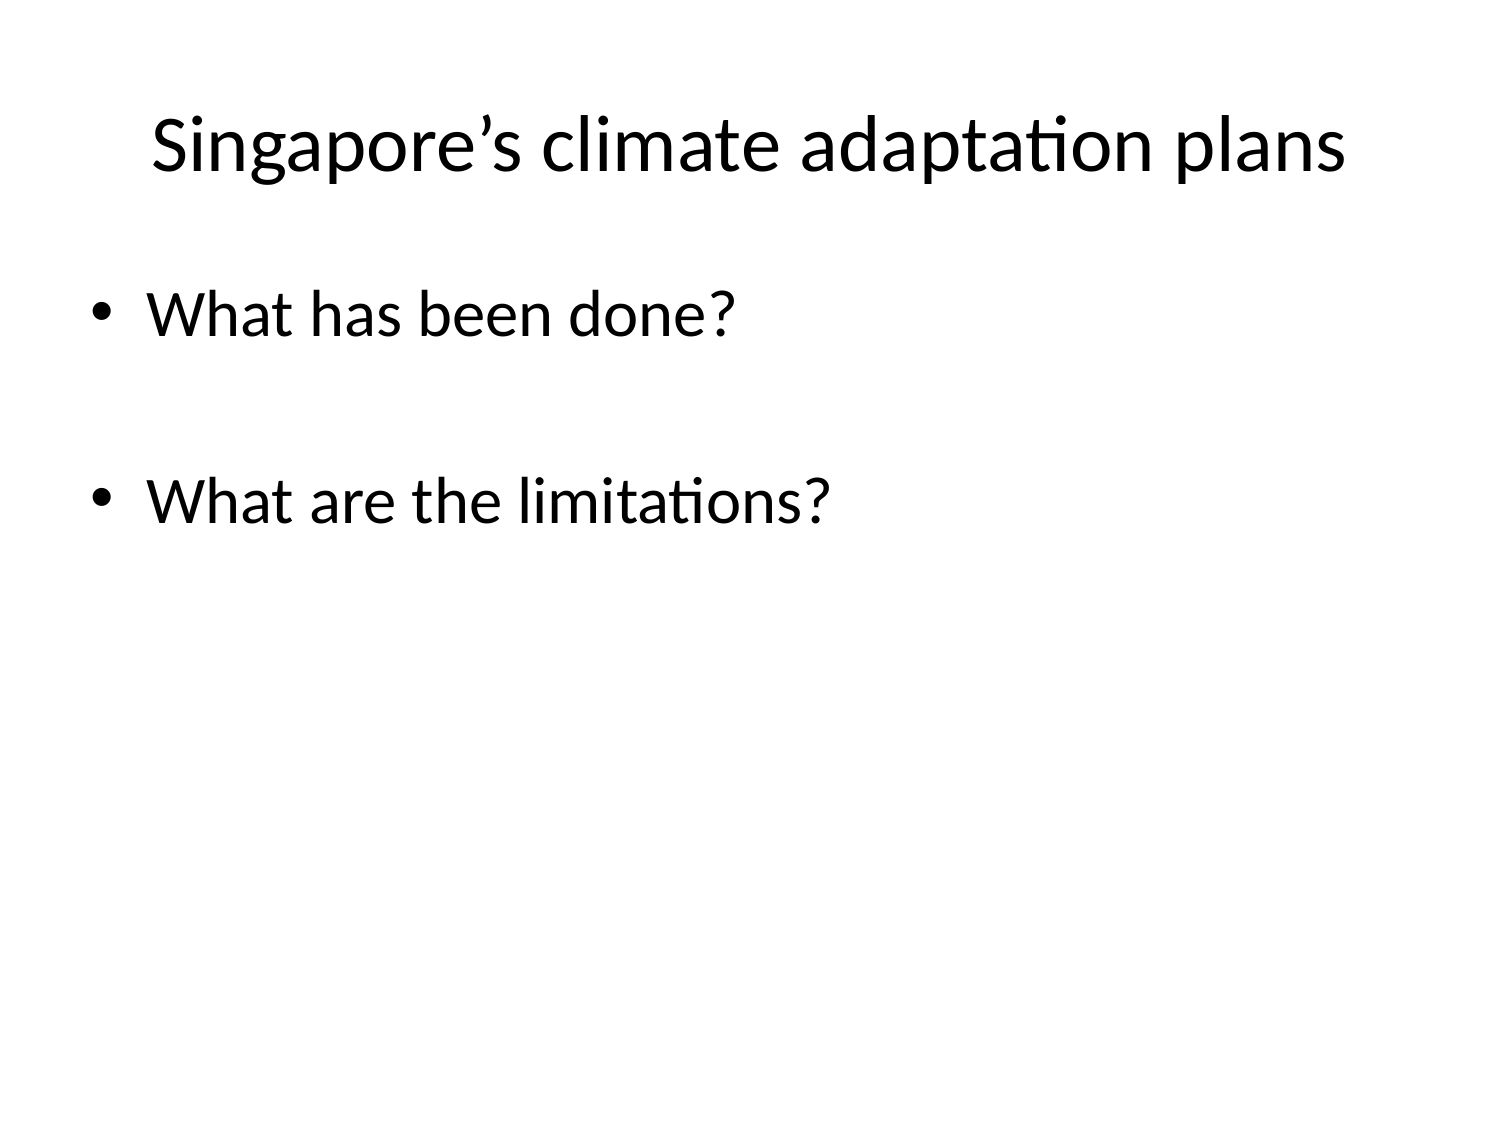

# Singapore’s climate adaptation plans
What has been done?

What are the limitations?